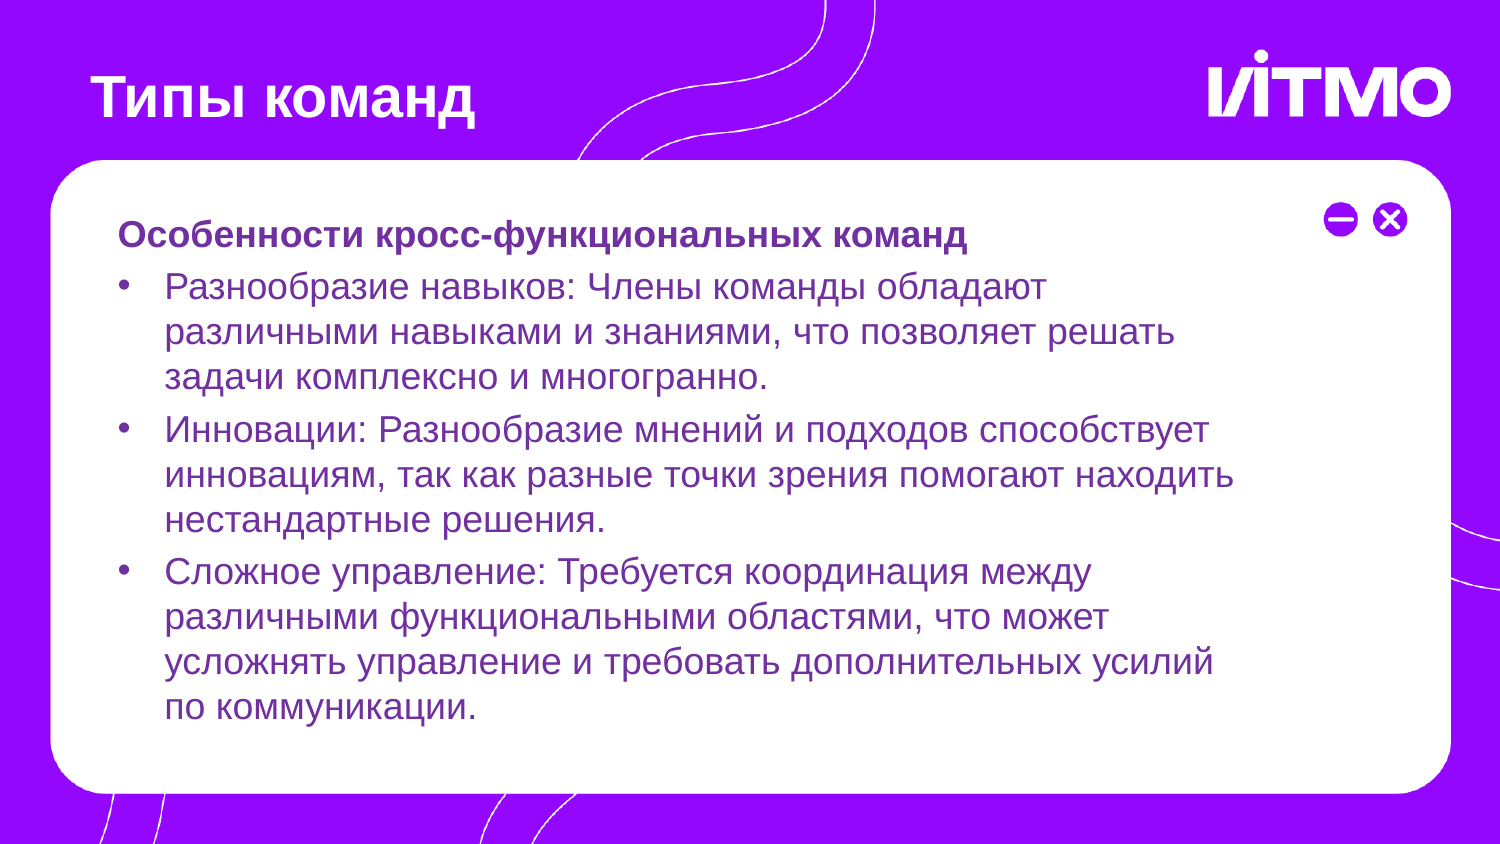

# Типы команд
Особенности кросс-функциональных команд
Разнообразие навыков: Члены команды обладают различными навыками и знаниями, что позволяет решать задачи комплексно и многогранно.
Инновации: Разнообразие мнений и подходов способствует инновациям, так как разные точки зрения помогают находить нестандартные решения.
Сложное управление: Требуется координация между различными функциональными областями, что может усложнять управление и требовать дополнительных усилий по коммуникации.